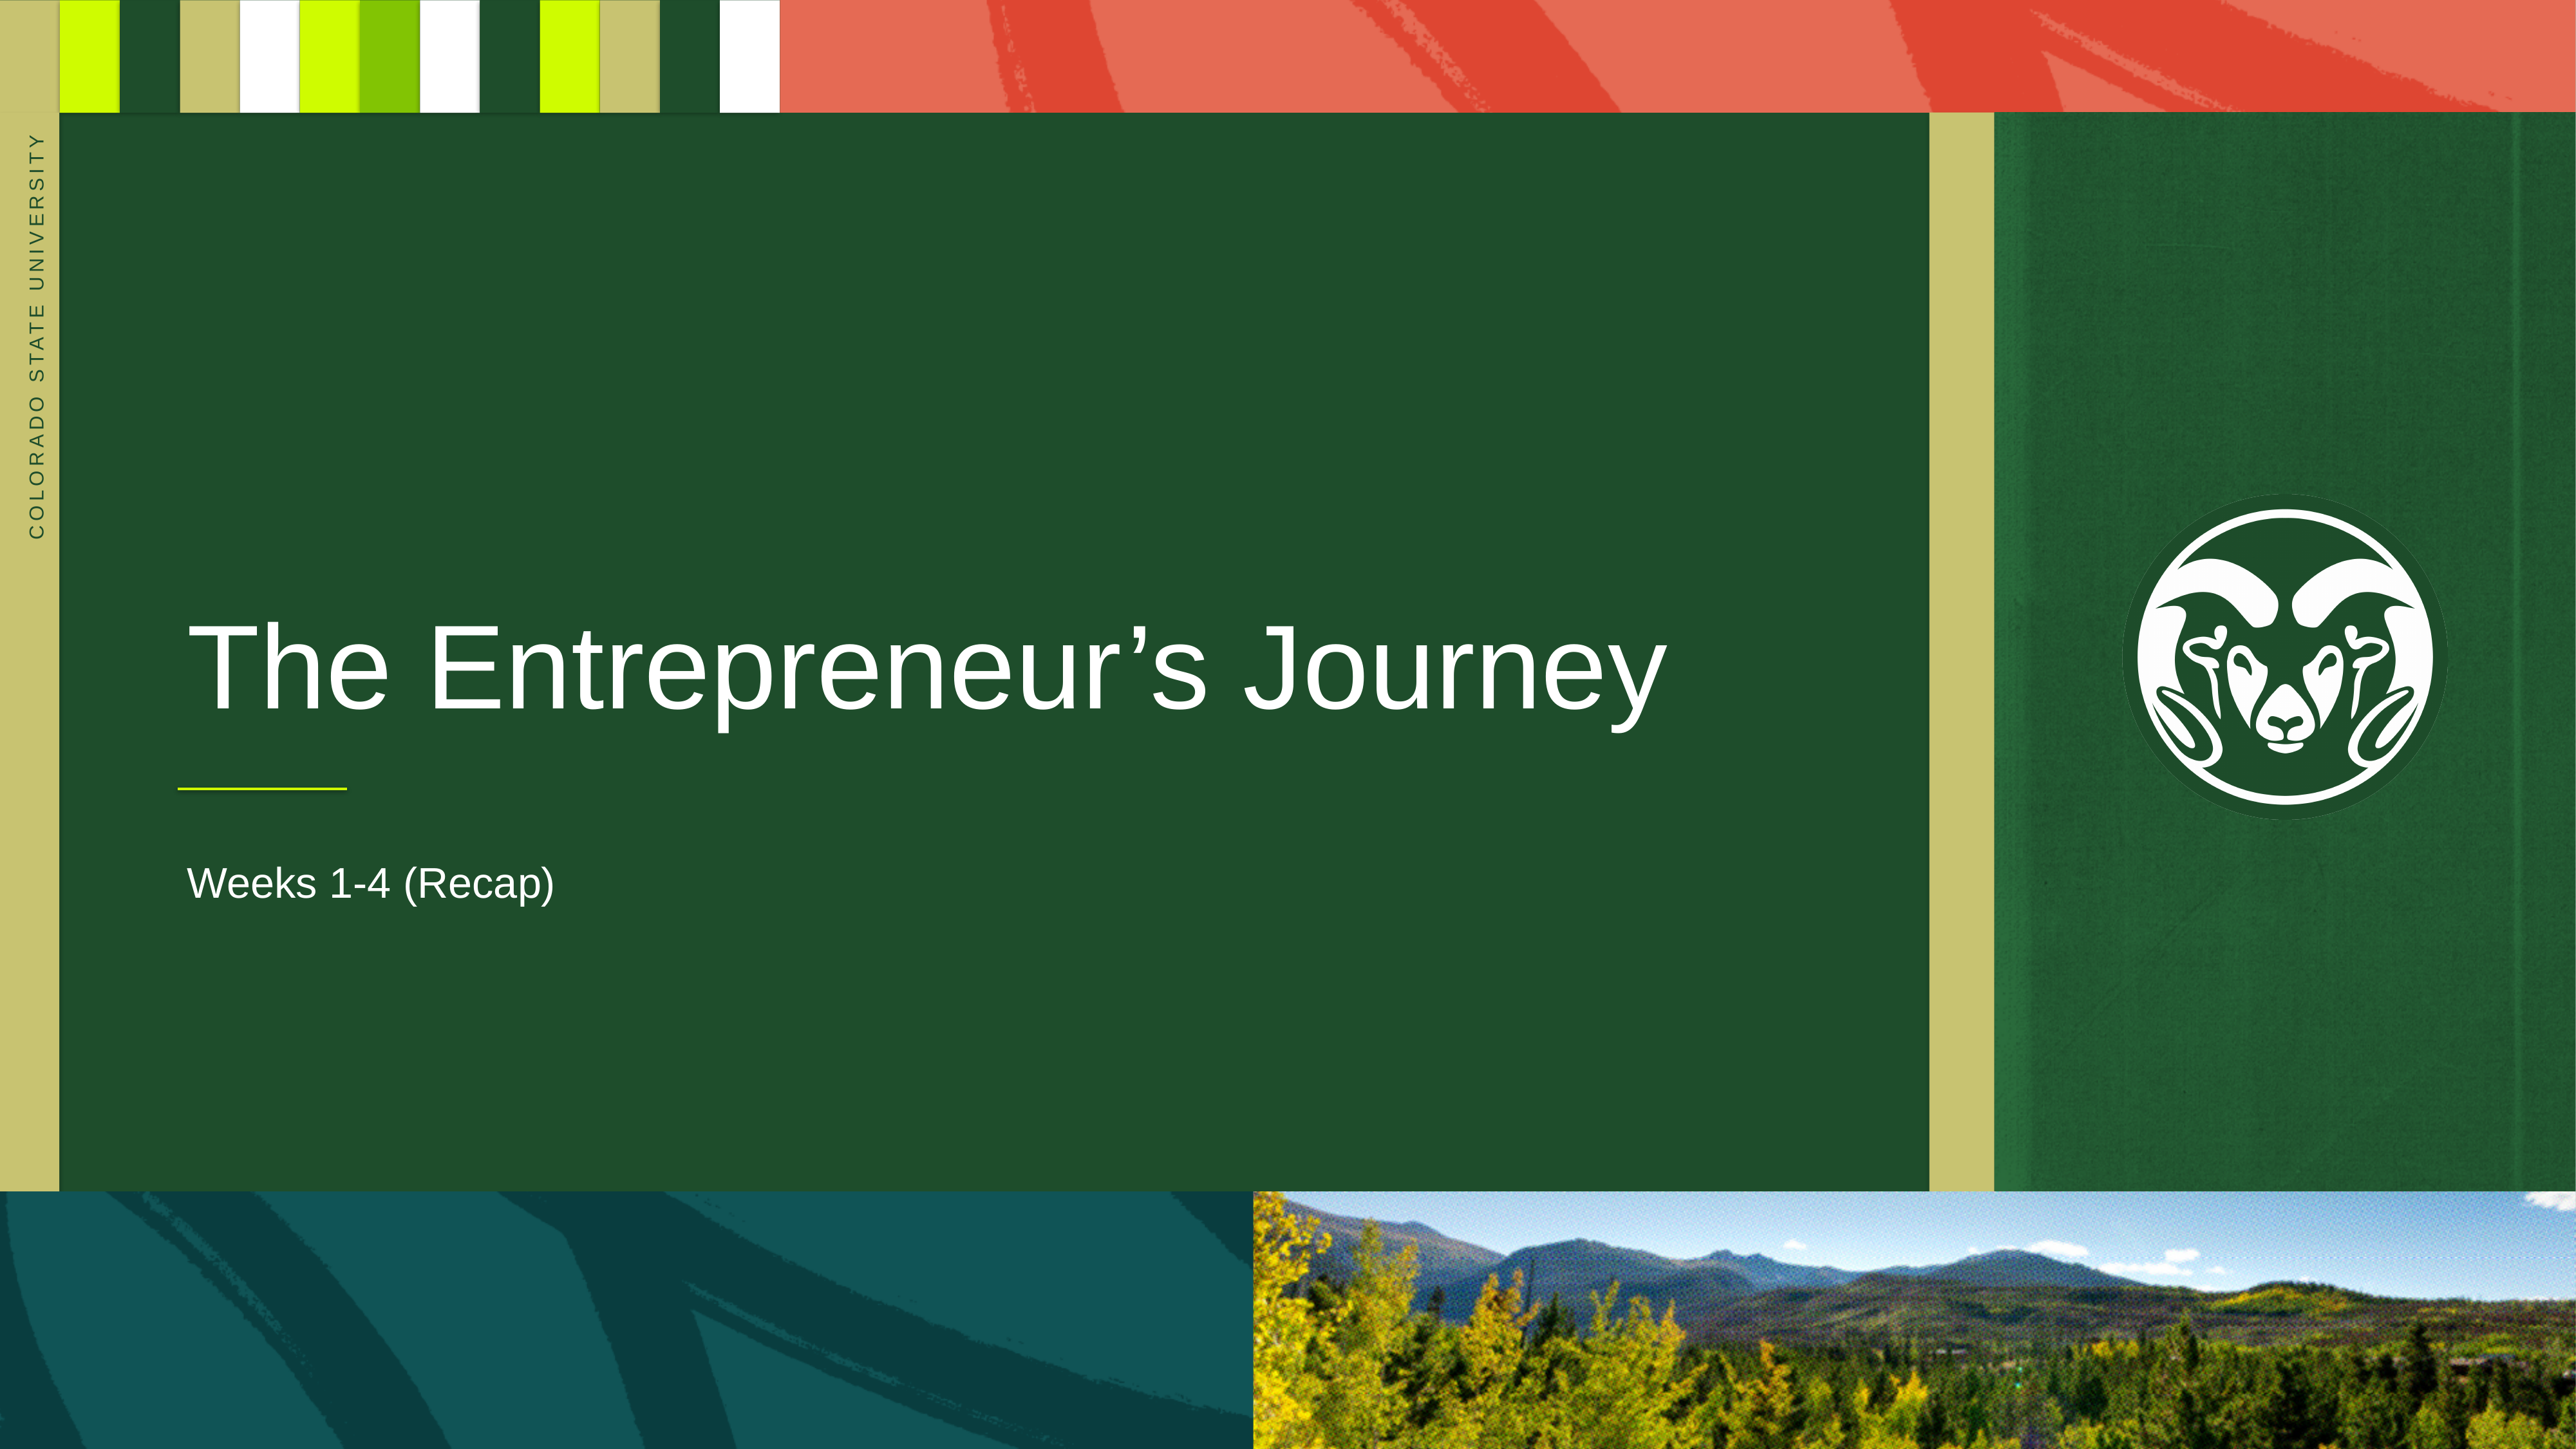

# The Entrepreneur’s Journey
Weeks 1-4 (Recap)